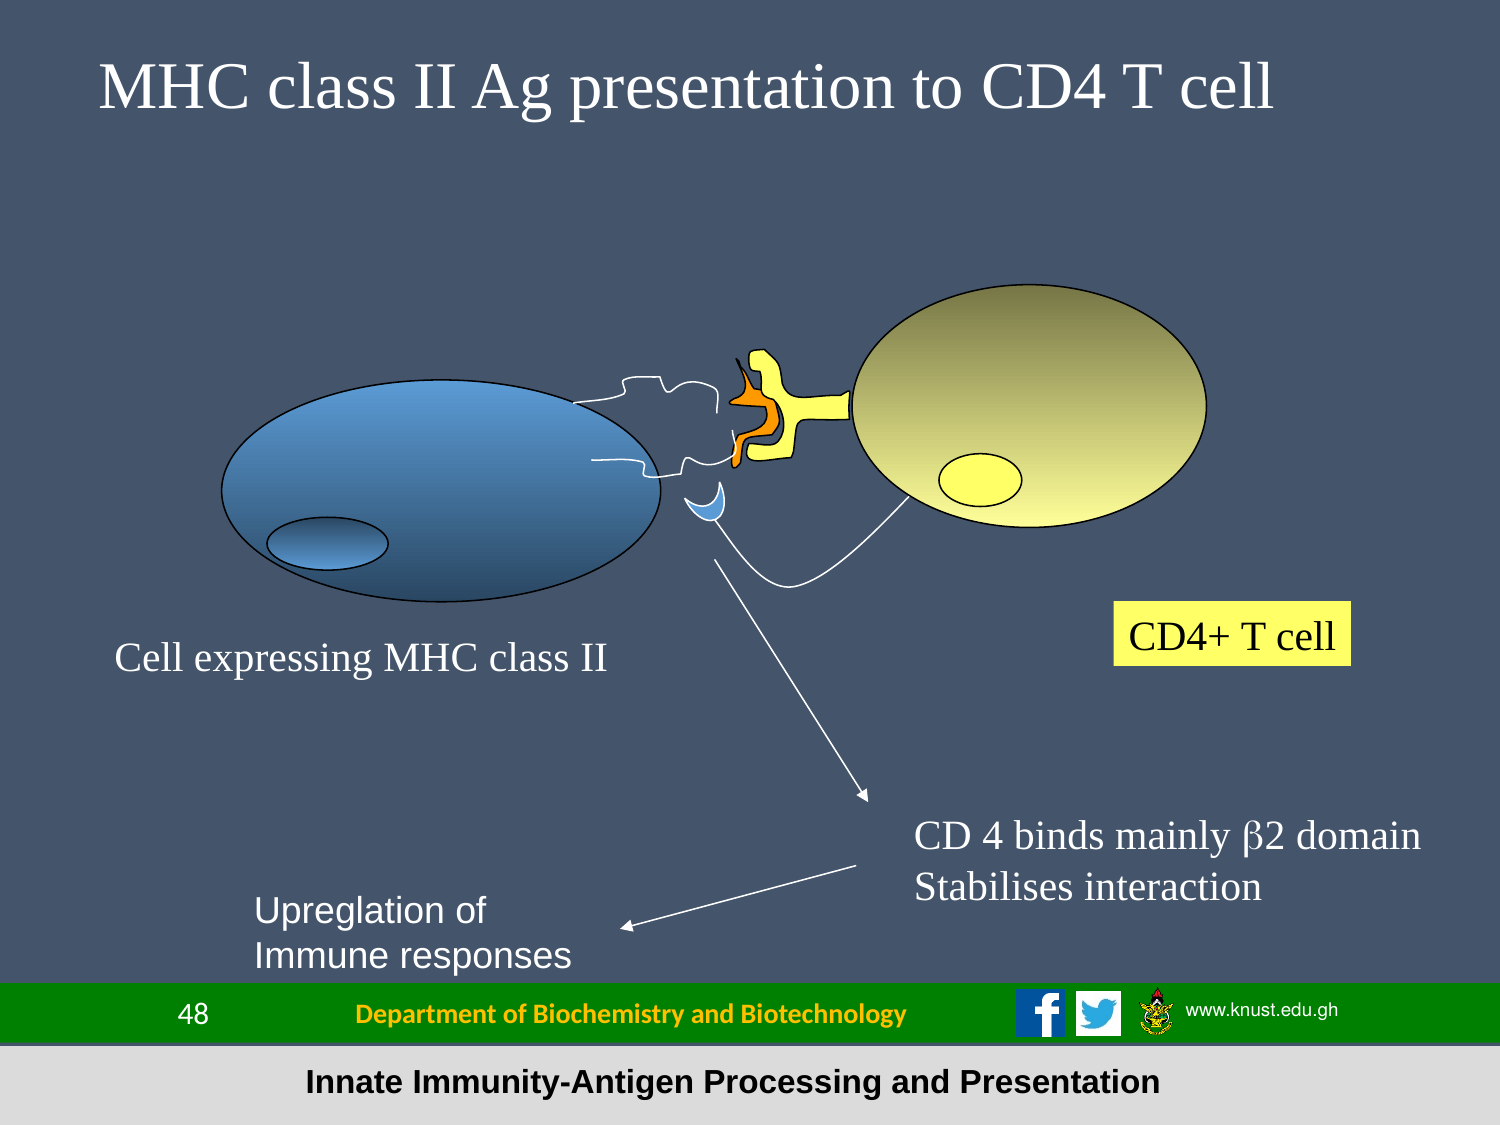

MHC class II Ag presentation to CD4 T cell

CD4+ T cell

Cell expressing MHC class II

CD 4 binds mainly β2 domain
Stabilises interaction

Upreglation of
Immune responses
48
Department of Biochemistry and Biotechnology
Innate Immunity-Antigen Processing and Presentation